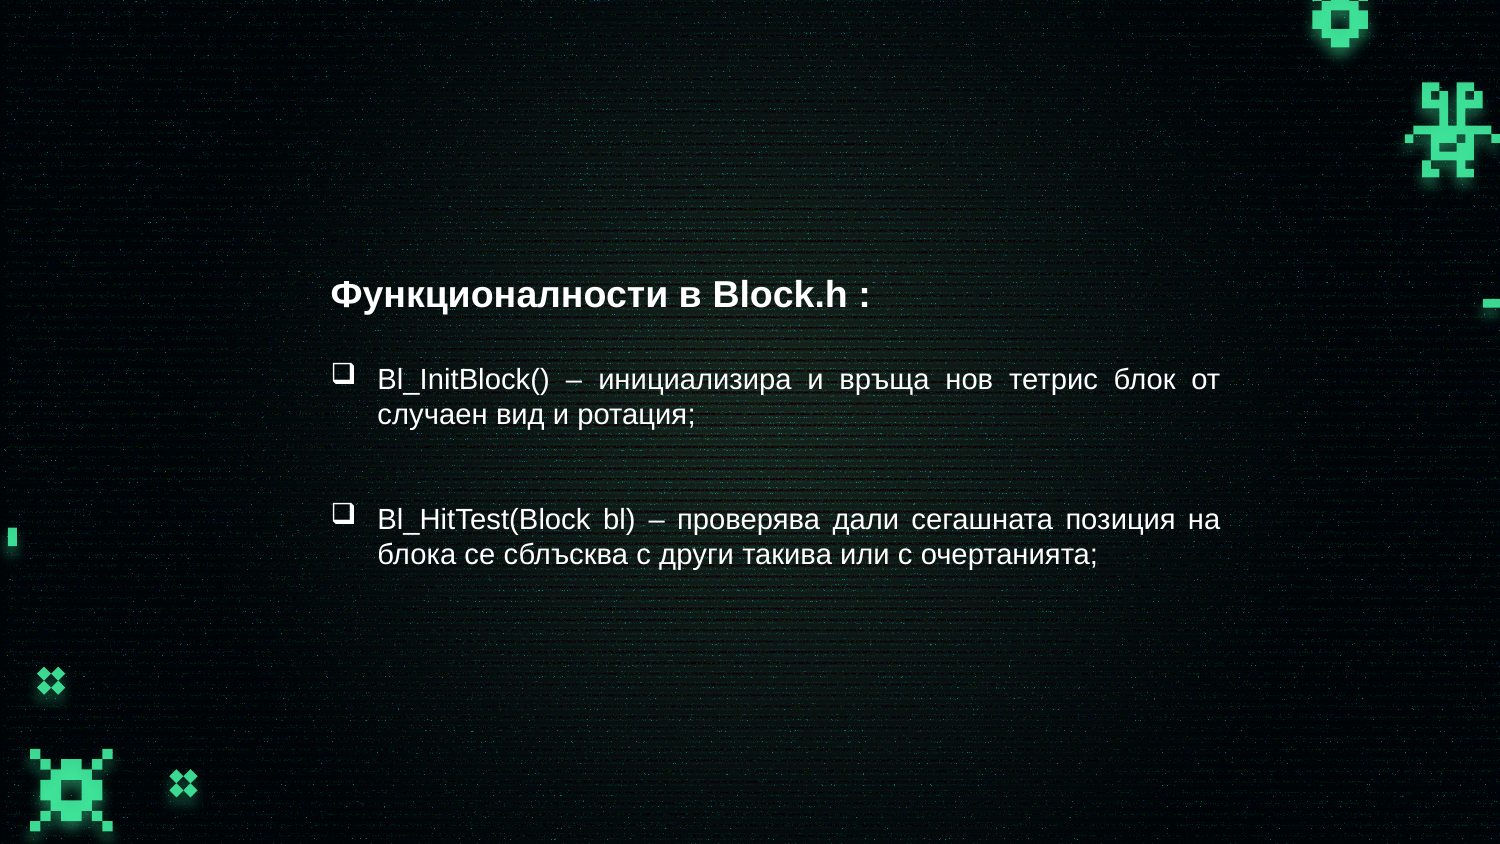

Функционалности в Block.h :

Bl_InitBlock() – инициализира и връща нов тетрис блок от случаен вид и ротация;

Bl_HitTest(Block bl) – проверява дали сегашната позиция на блока се сблъсква с други такива или с очертанията;